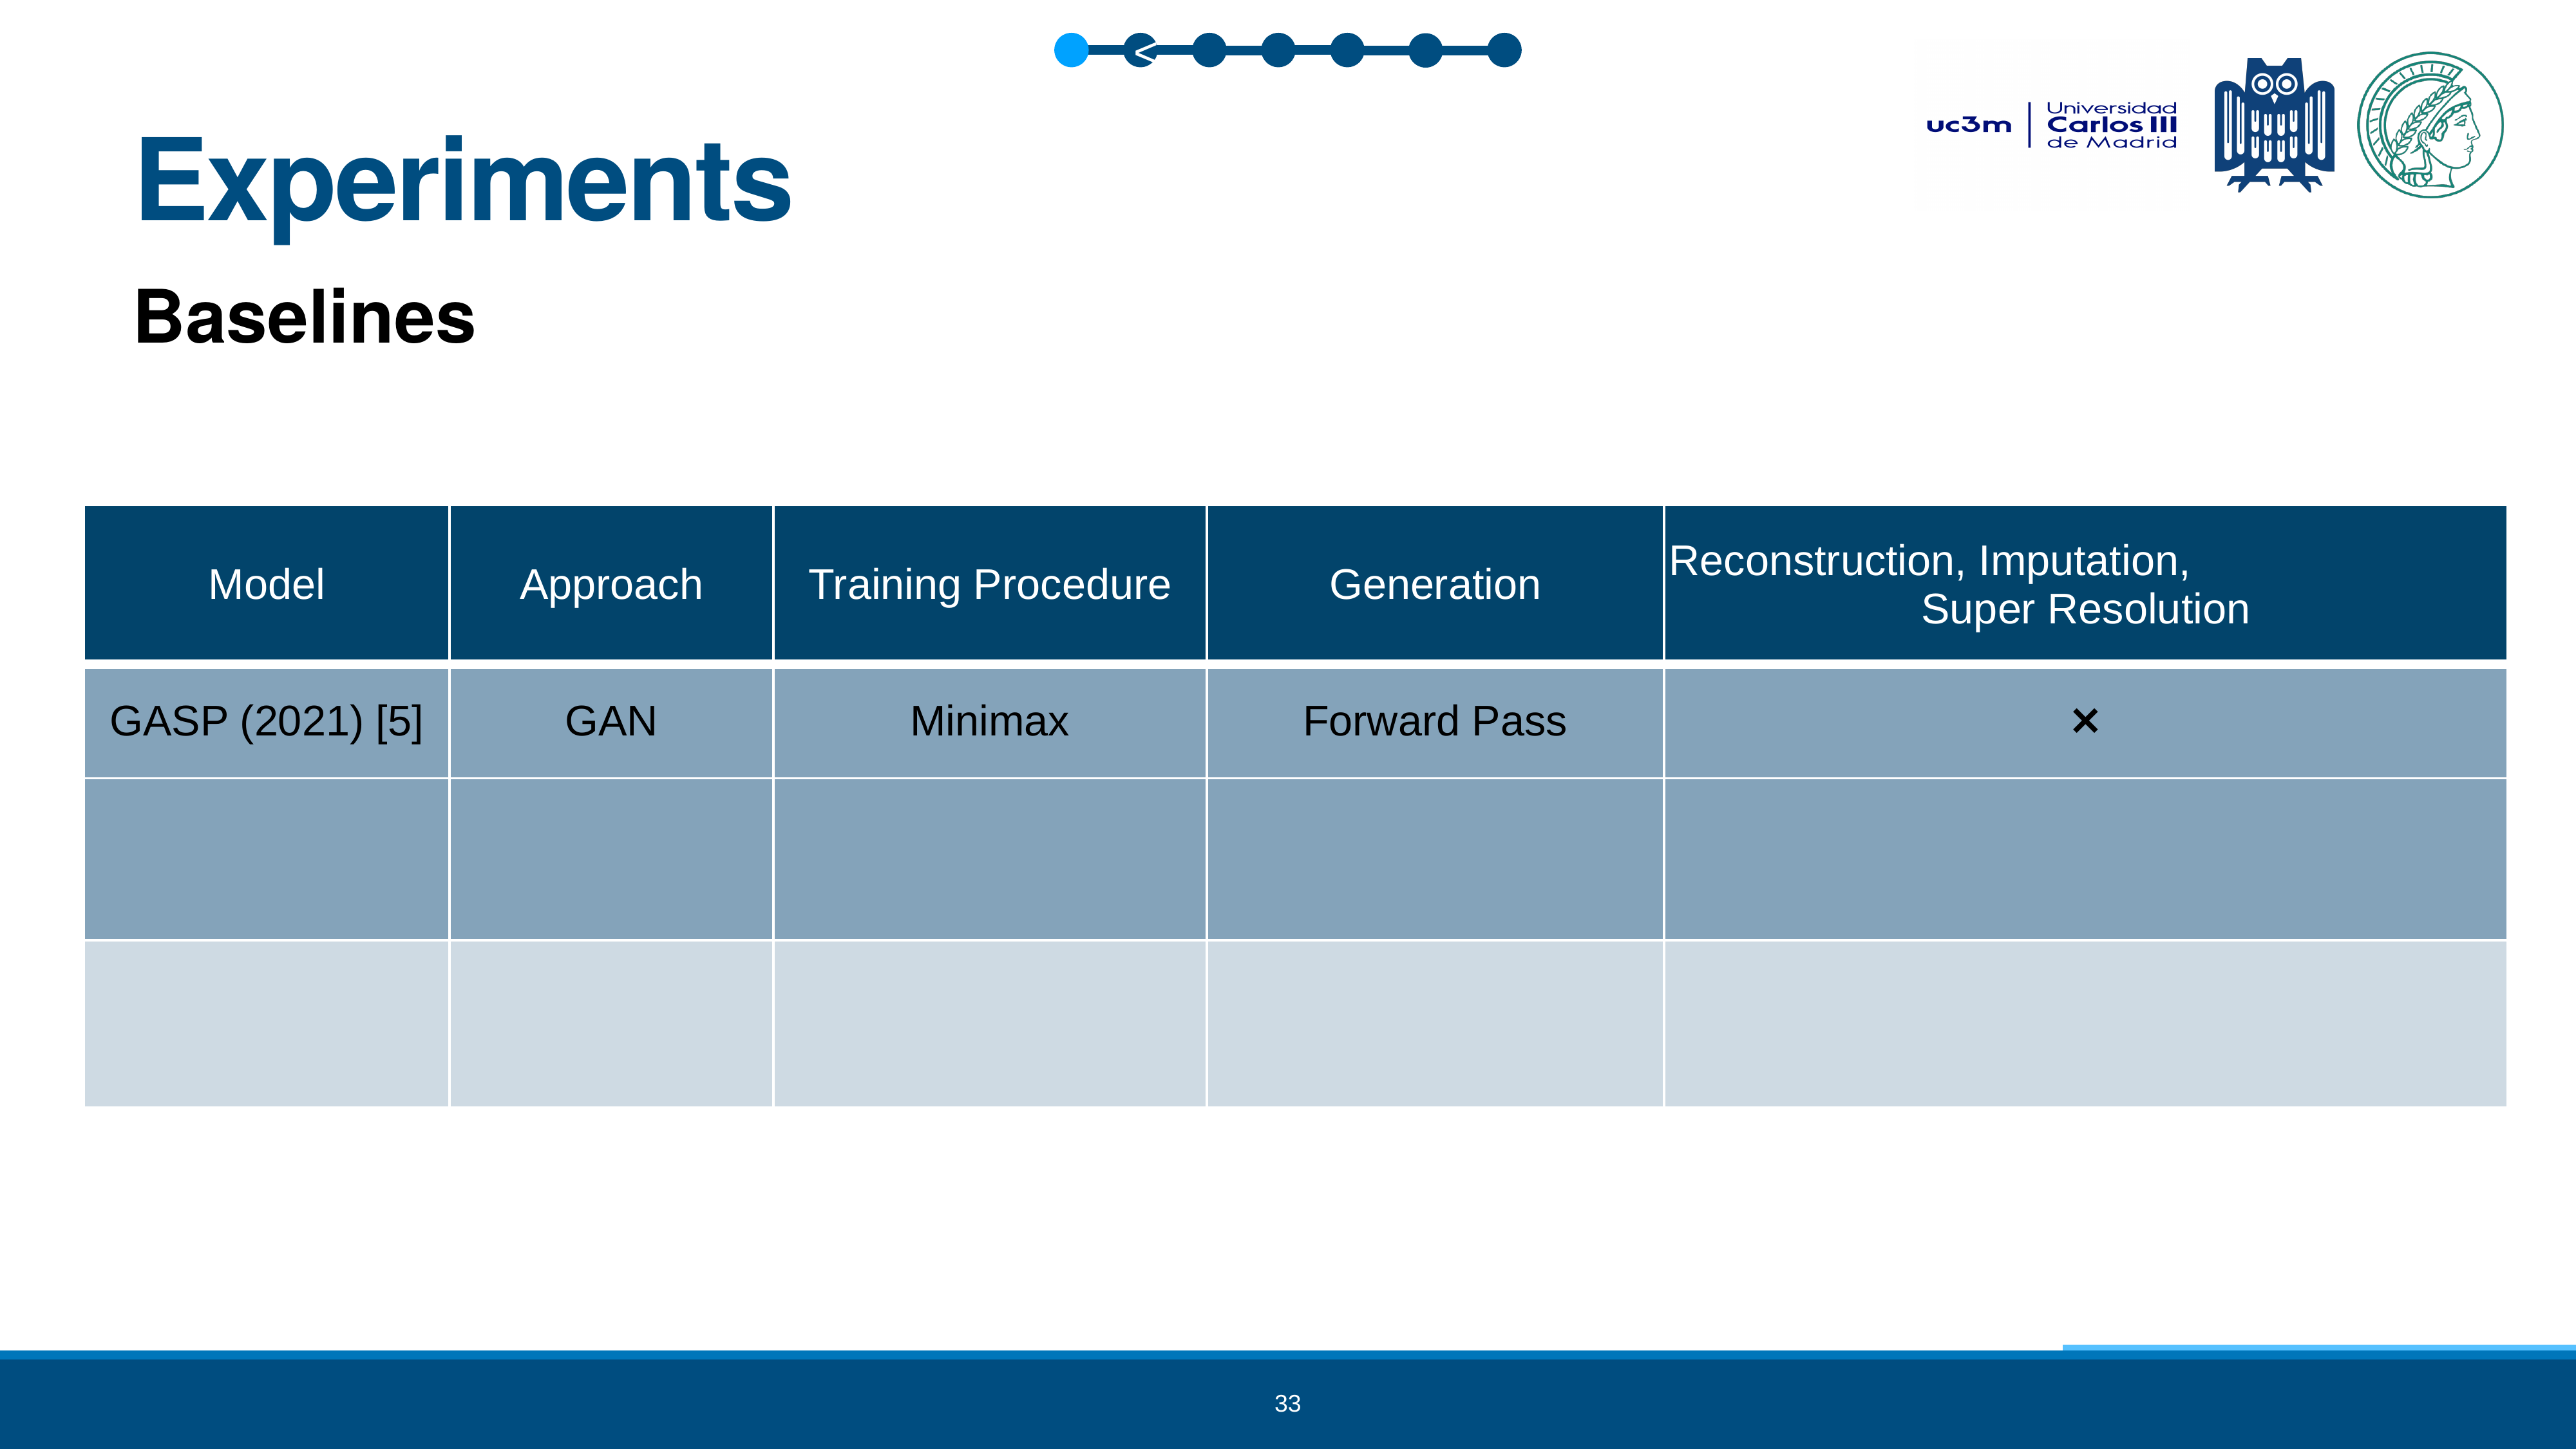

<

# Experiments
Baselines
| Model | Approach | Training Procedure | Generation | Reconstruction, Imputation, Super Resolution |
| --- | --- | --- | --- | --- |
| GASP (2021) [5] | GAN | Minimax | Forward Pass | ❌ |
|  |  |  |  |  |
|  |  |  |  |  |

33
33